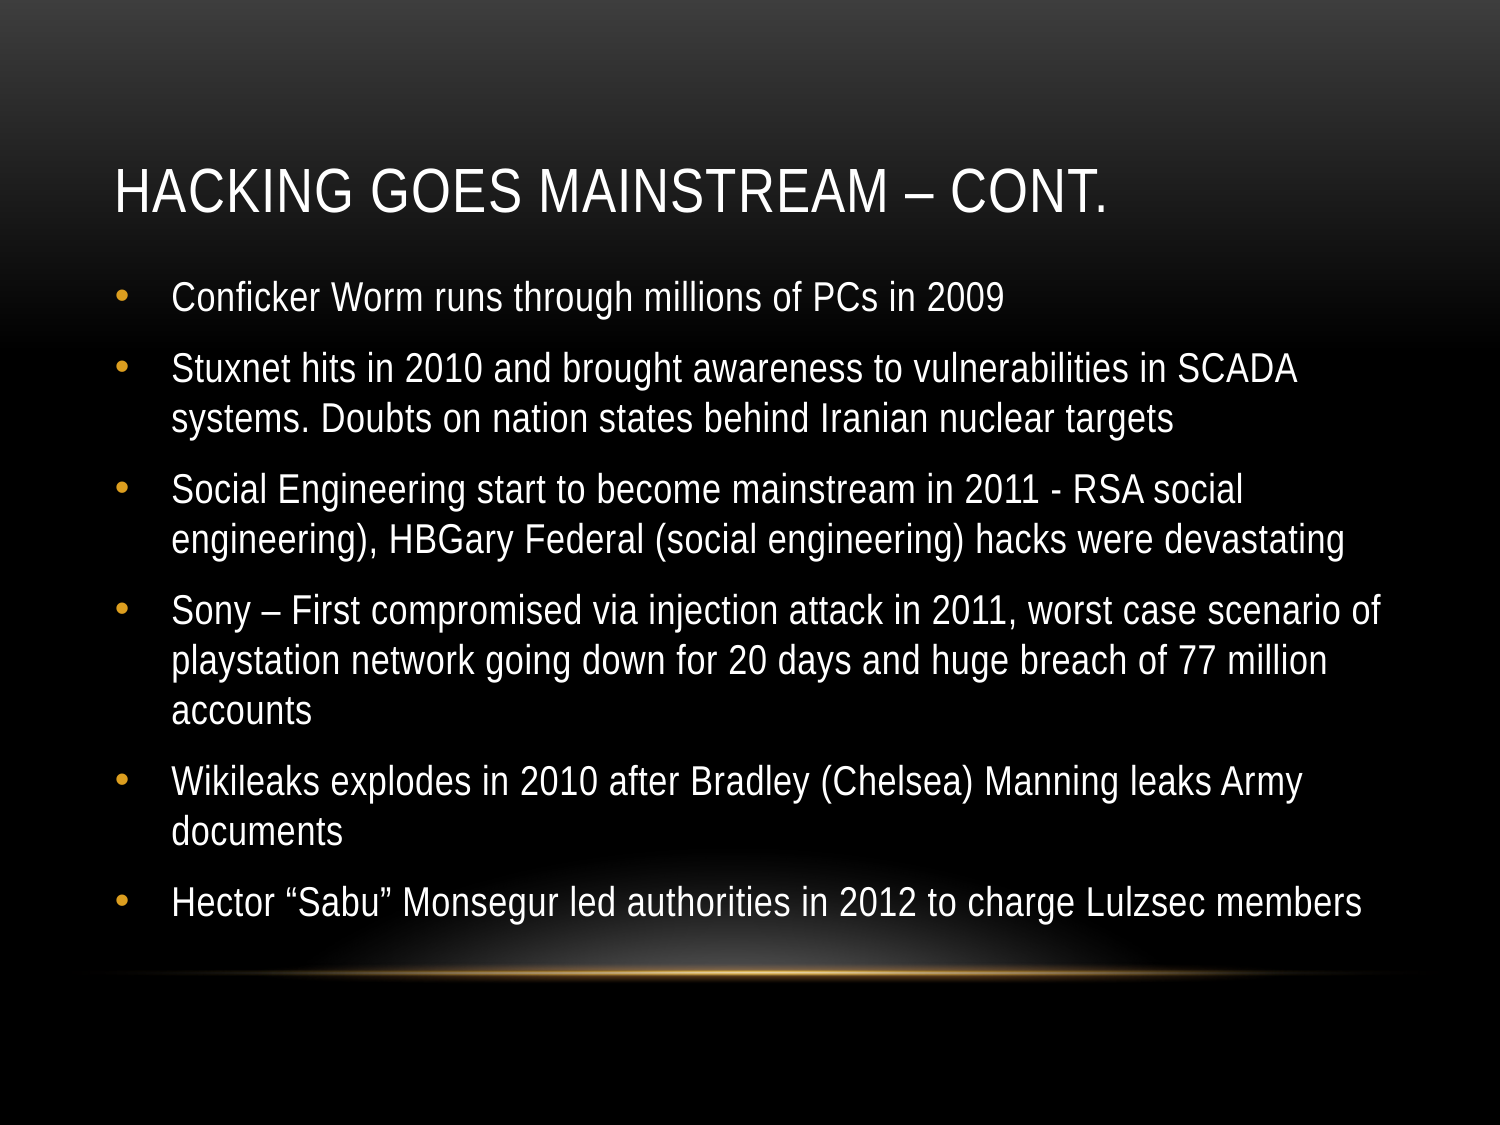

# Hacking goes mainstream – Cont.
Conficker Worm runs through millions of PCs in 2009
Stuxnet hits in 2010 and brought awareness to vulnerabilities in SCADA systems. Doubts on nation states behind Iranian nuclear targets
Social Engineering start to become mainstream in 2011 - RSA social engineering), HBGary Federal (social engineering) hacks were devastating
Sony – First compromised via injection attack in 2011, worst case scenario of playstation network going down for 20 days and huge breach of 77 million accounts
Wikileaks explodes in 2010 after Bradley (Chelsea) Manning leaks Army documents
Hector “Sabu” Monsegur led authorities in 2012 to charge Lulzsec members